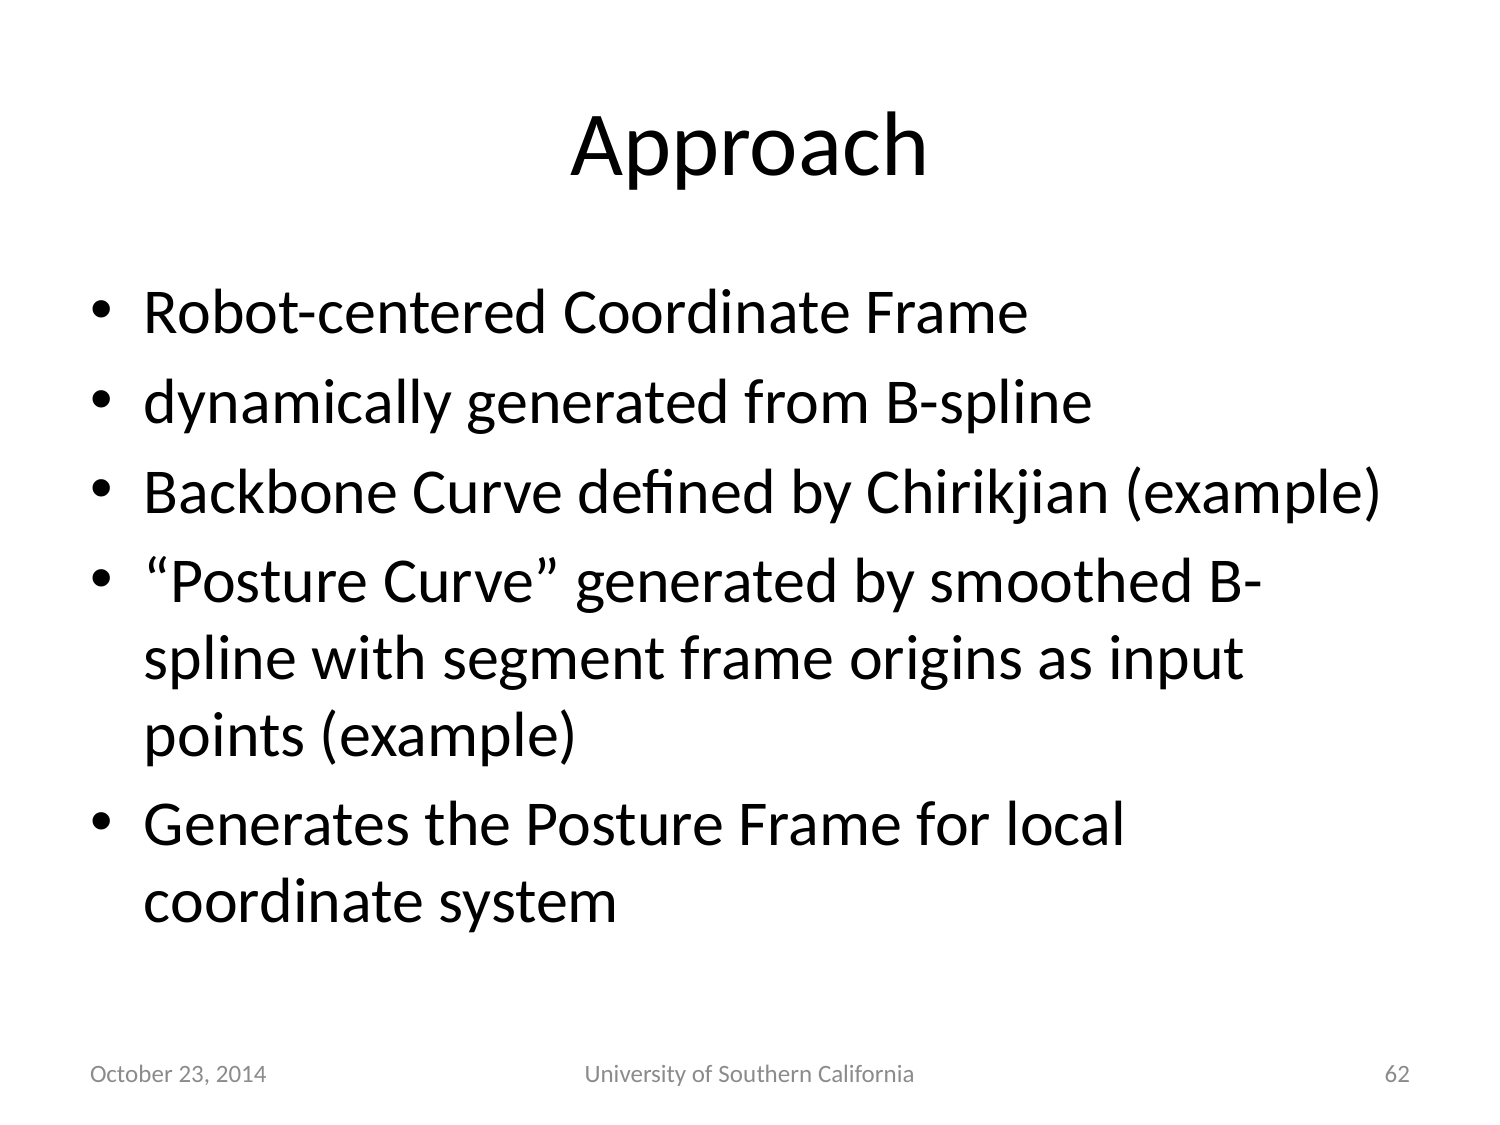

# Approach
Robot-centered Coordinate Frame
dynamically generated from B-spline
Backbone Curve defined by Chirikjian (example)
“Posture Curve” generated by smoothed B-spline with segment frame origins as input points (example)
Generates the Posture Frame for local coordinate system
October 23, 2014
University of Southern California
62